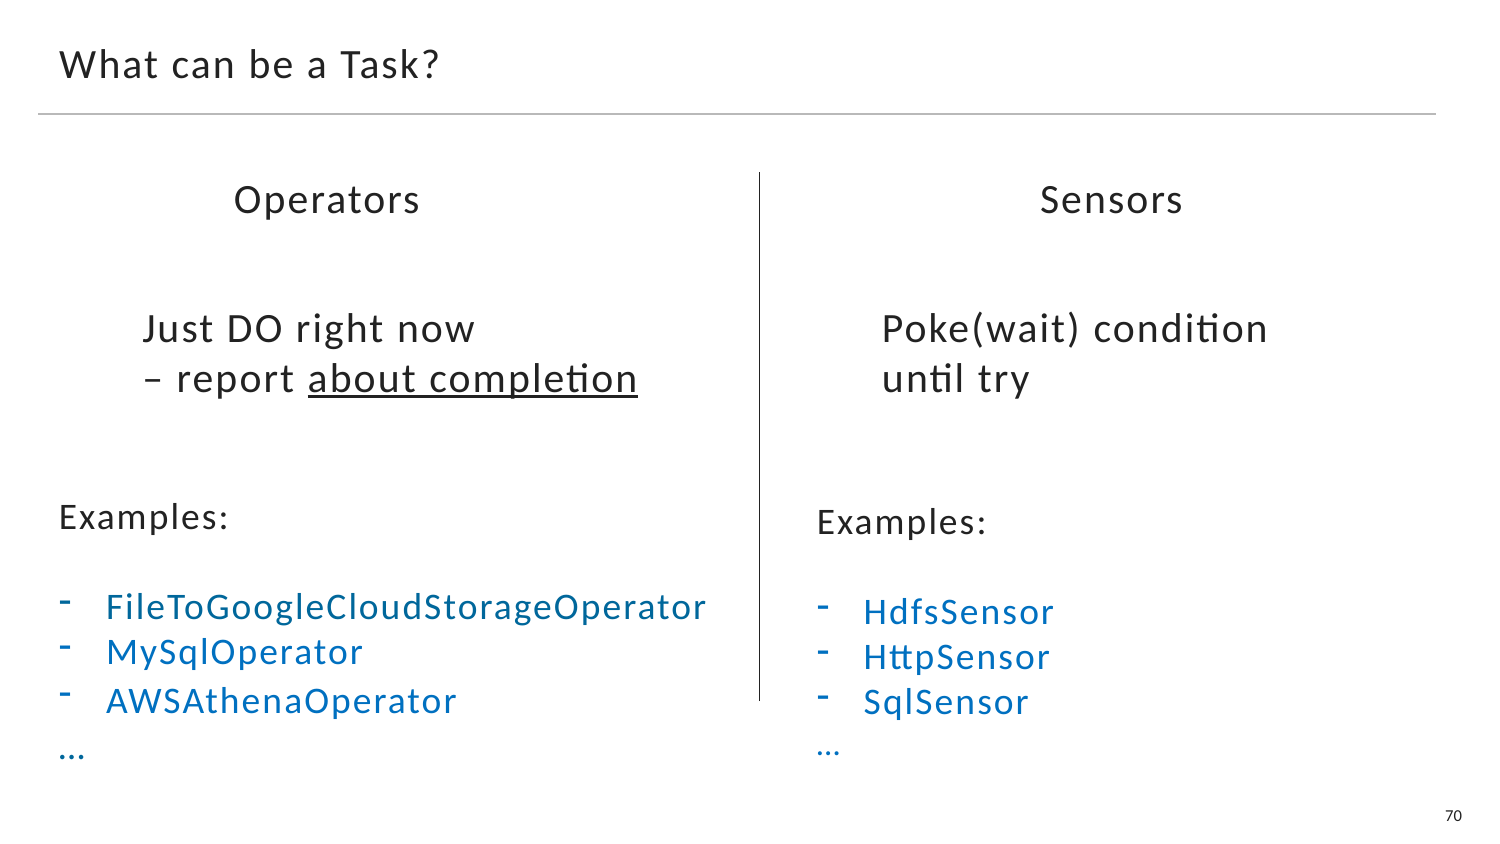

# What can be a Task?
Operators
Sensors
Just DO right now
– report about completion
Poke(wait) condition
until try

Examples:

FileToGoogleCloudStorageOperator
MySqlOperator
AWSAthenaOperator
…

Examples:

HdfsSensor
HttpSensor
SqlSensor
…
70
CONFIDENTIAL  |  © 2019 EPAM Systems, Inc.
© 2020 EPAM Systems, Inc.